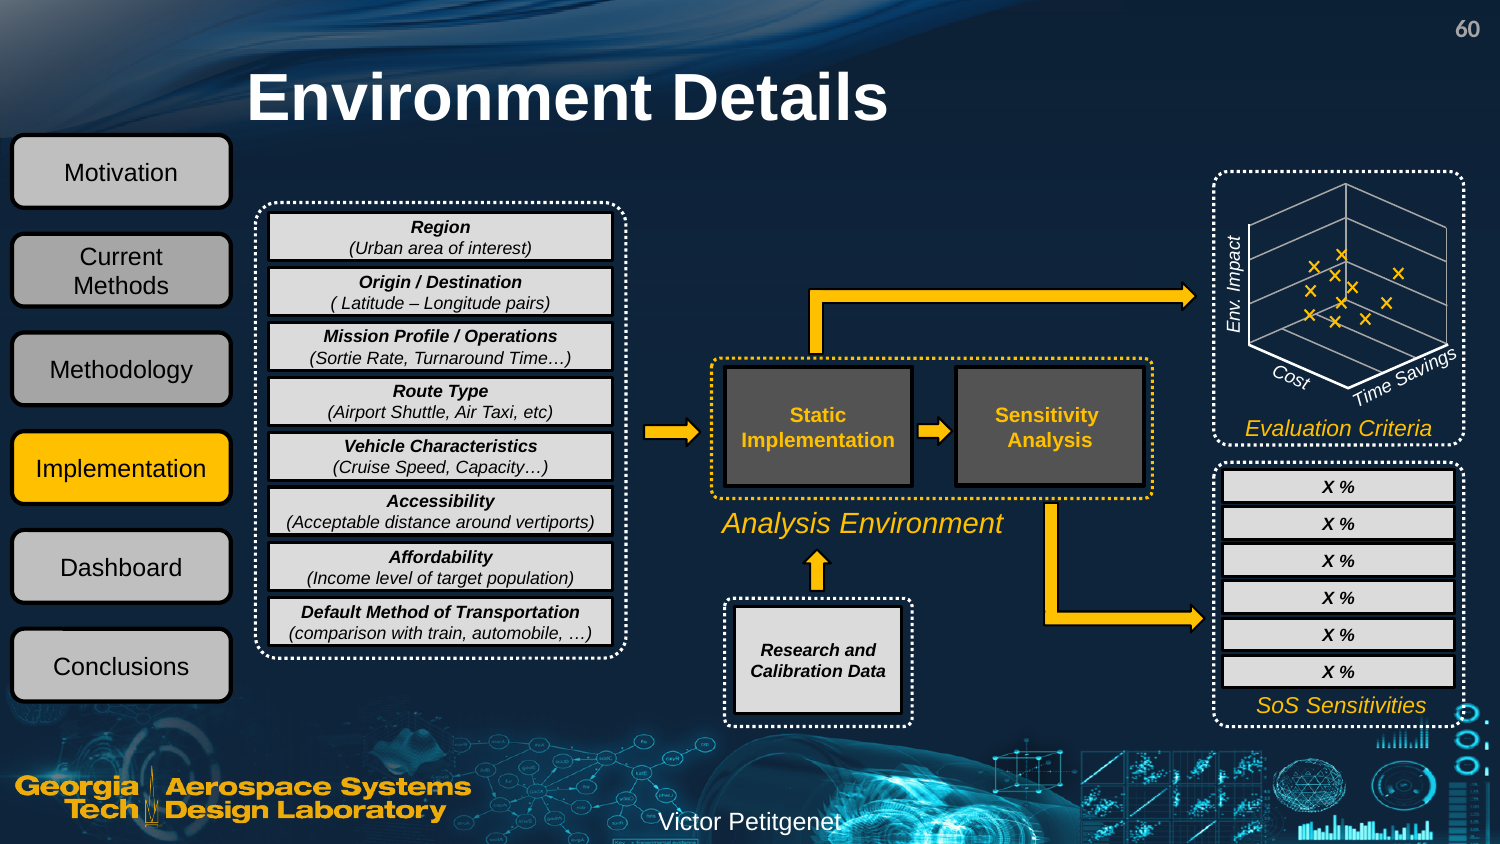

60
# Environment Details
Motivation

Env. Impact
Time Savings
Cost
Evaluation Criteria

Region
(Urban area of interest)
Origin / Destination
( Latitude – Longitude pairs)
Mission Profile / Operations
(Sortie Rate, Turnaround Time…)
Route Type
(Airport Shuttle, Air Taxi, etc)
Vehicle Characteristics
(Cruise Speed, Capacity…)
Accessibility
(Acceptable distance around vertiports)
Affordability
(Income level of target population)
Default Method of Transportation
(comparison with train, automobile, …)
Current Methods

Methodology

Sensitivity
Analysis
Static Implementation

Analysis Environment

Implementation

X %
X %
X %
X %
X %
X %
SoS Sensitivities
Dashboard

Research and Calibration Data

Conclusions
Victor Petitgenet